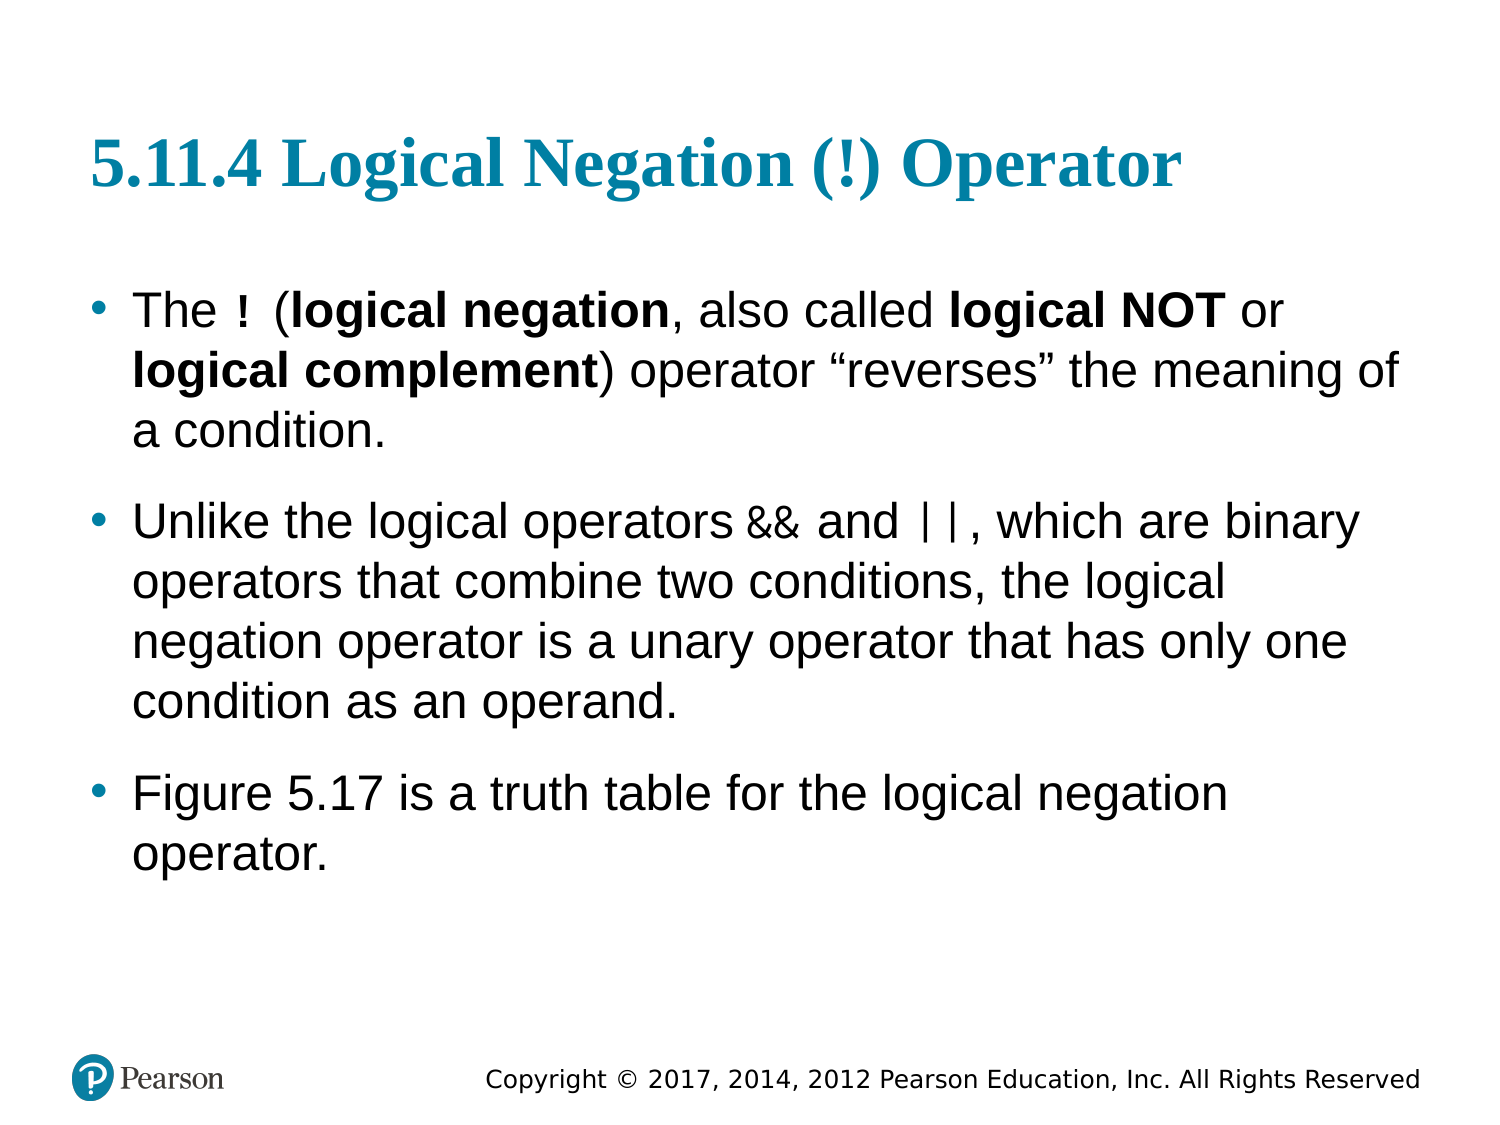

# 5.11.4 Logical Negation (!) Operator
The ! (logical negation, also called logical NOT or logical complement) operator “reverses” the meaning of a condition.
Unlike the logical operators && and ||, which are binary operators that combine two conditions, the logical negation operator is a unary operator that has only one condition as an operand.
Figure 5.17 is a truth table for the logical negation operator.